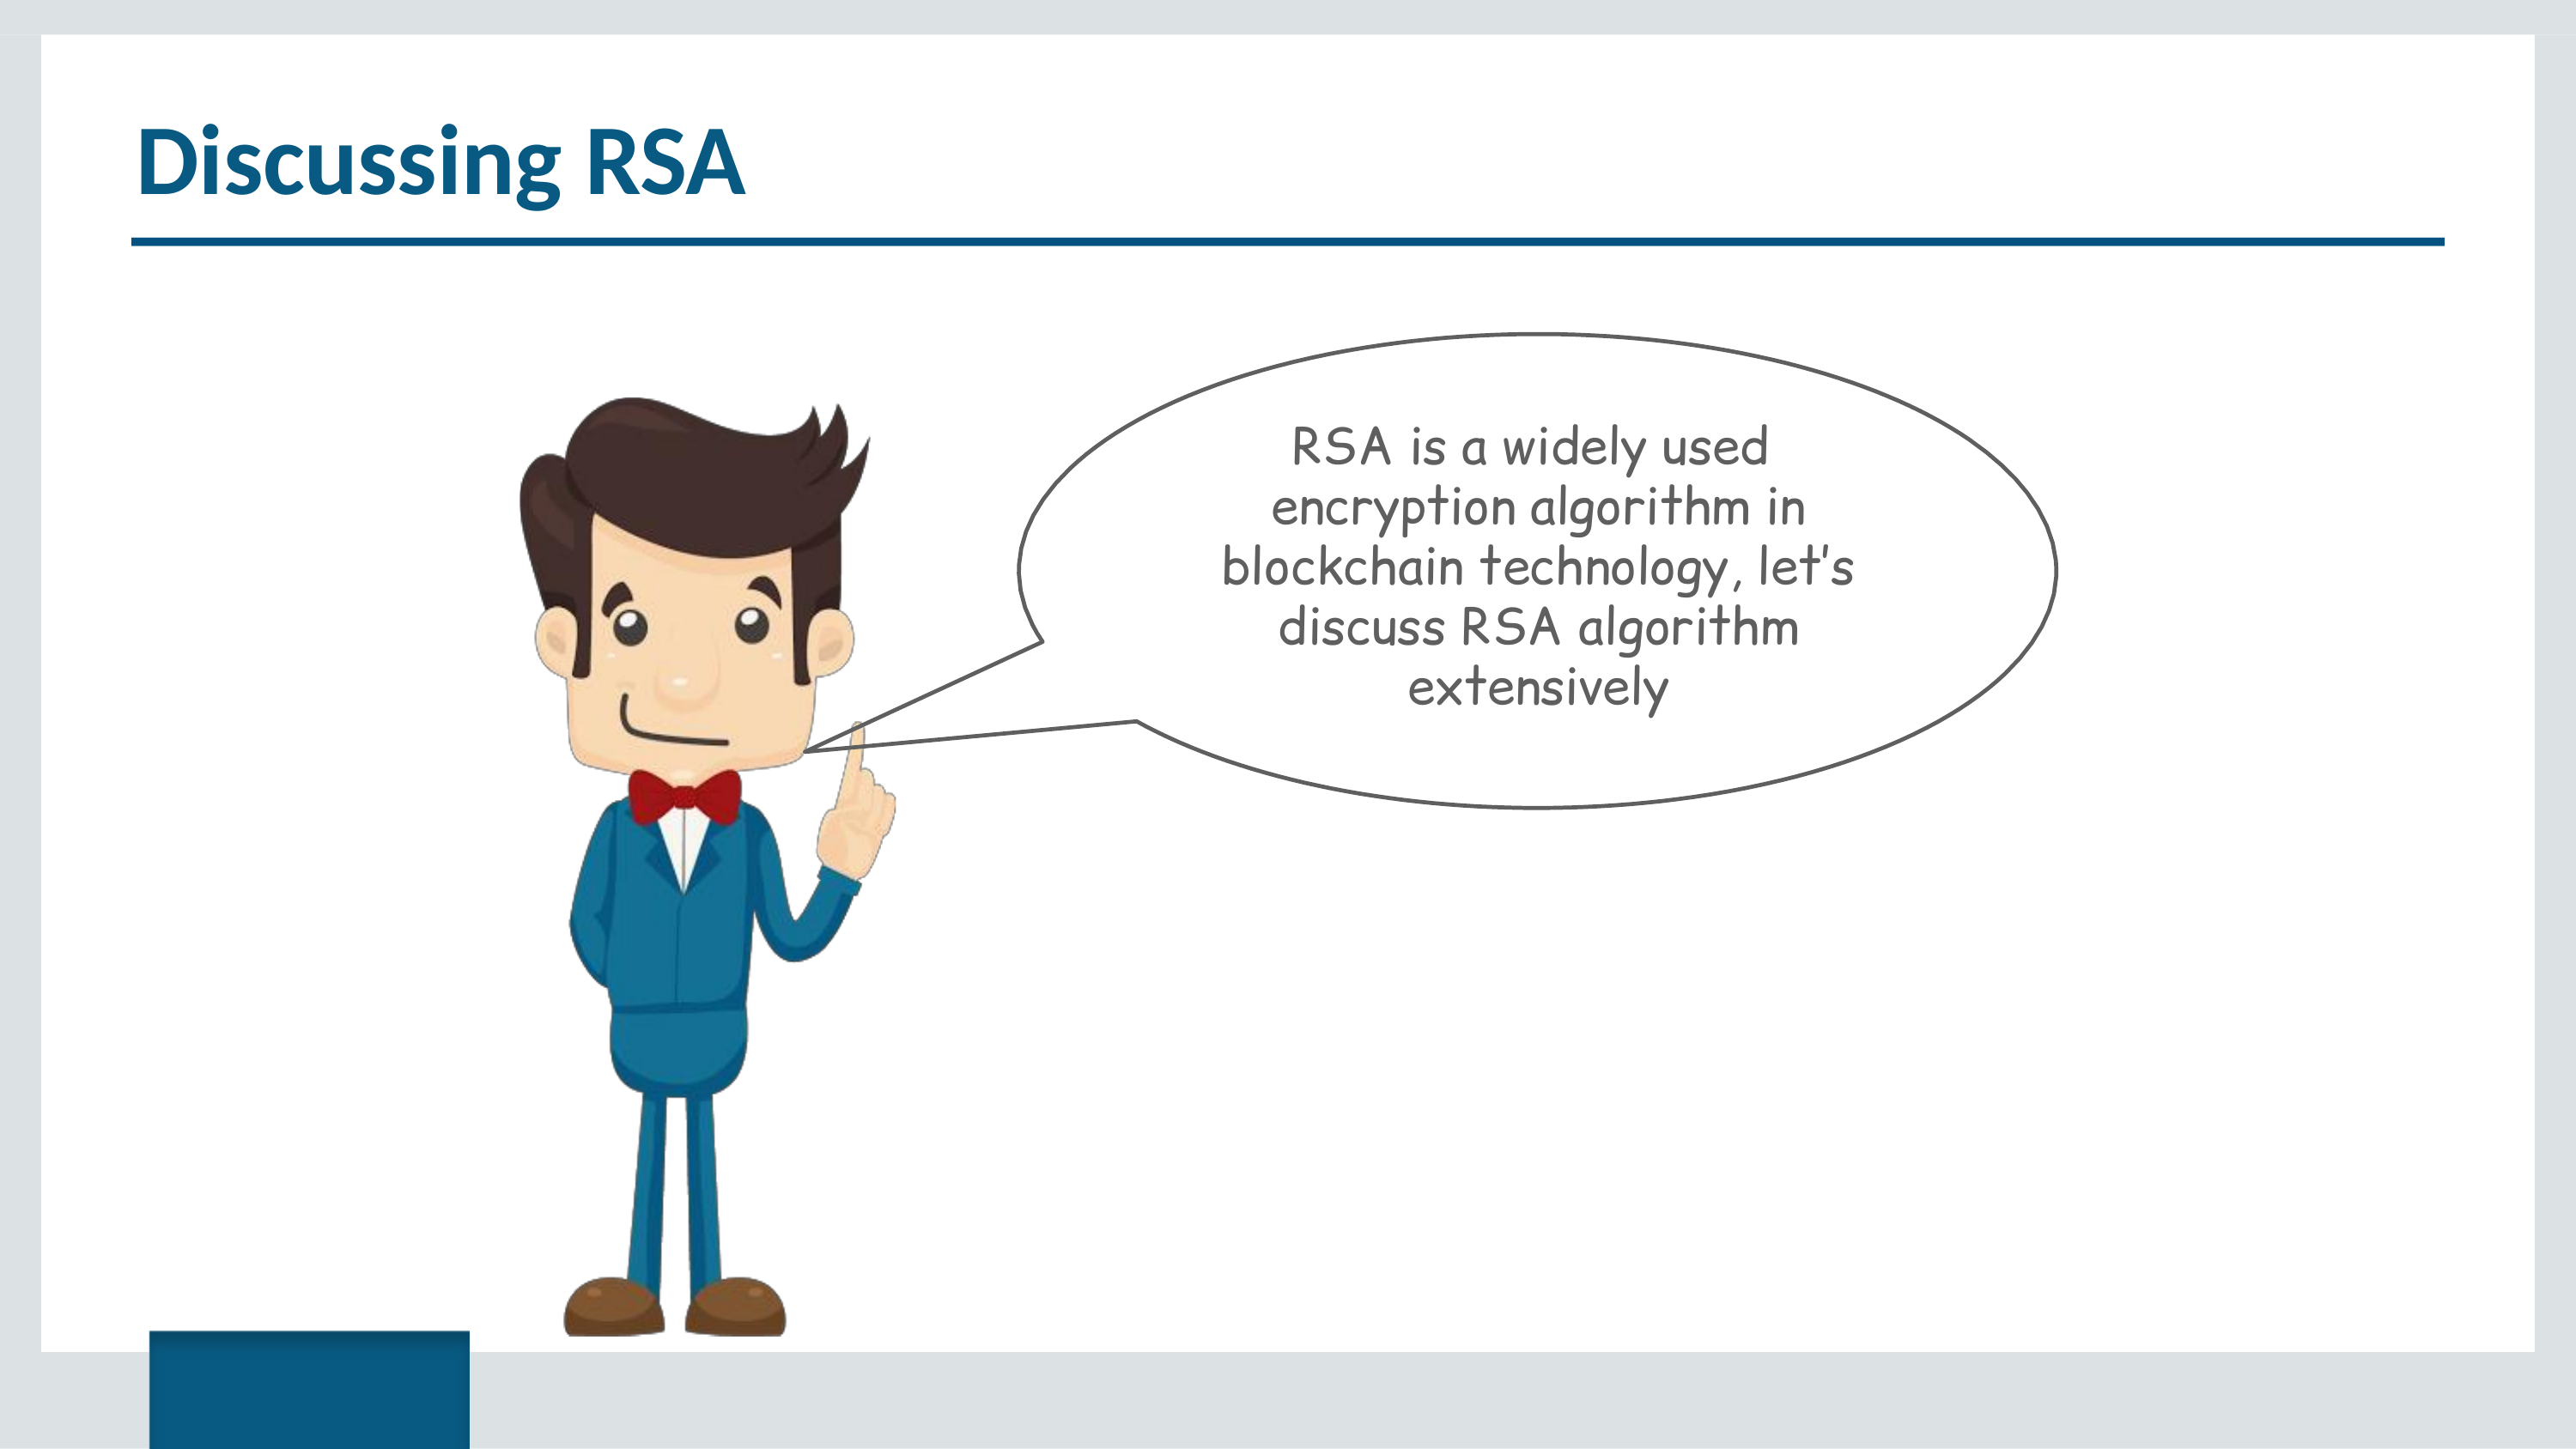

# Discussing RSA

RSA is a widely used  encryption algorithm in
blockchain technology, let’s  discuss RSA algorithm  extensively